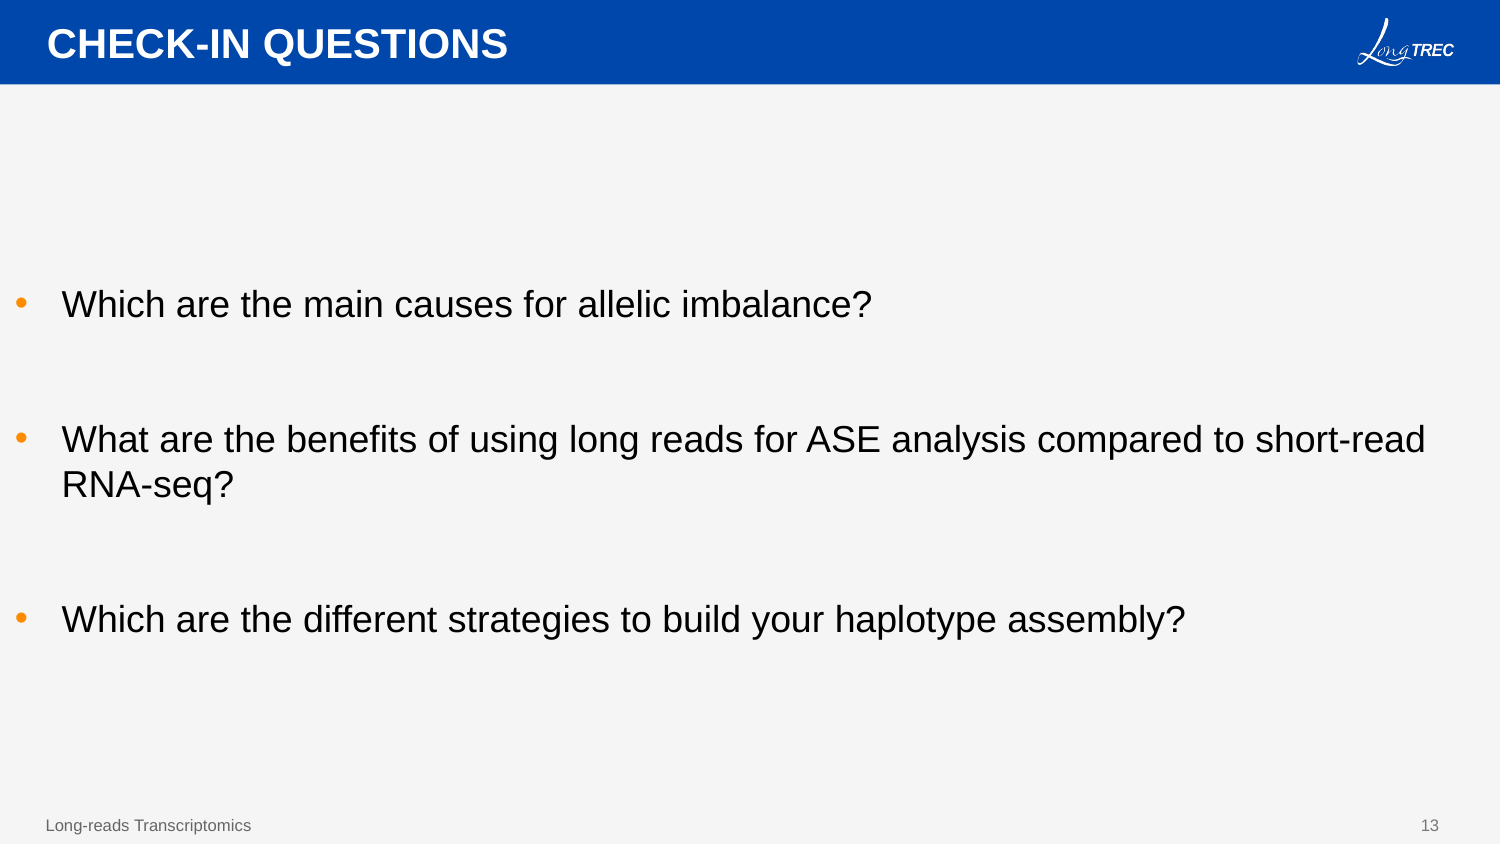

CHECK-IN QUESTIONS
Which are the main causes for allelic imbalance?

What are the benefits of using long reads for ASE analysis compared to short-read RNA-seq?

Which are the different strategies to build your haplotype assembly?
13